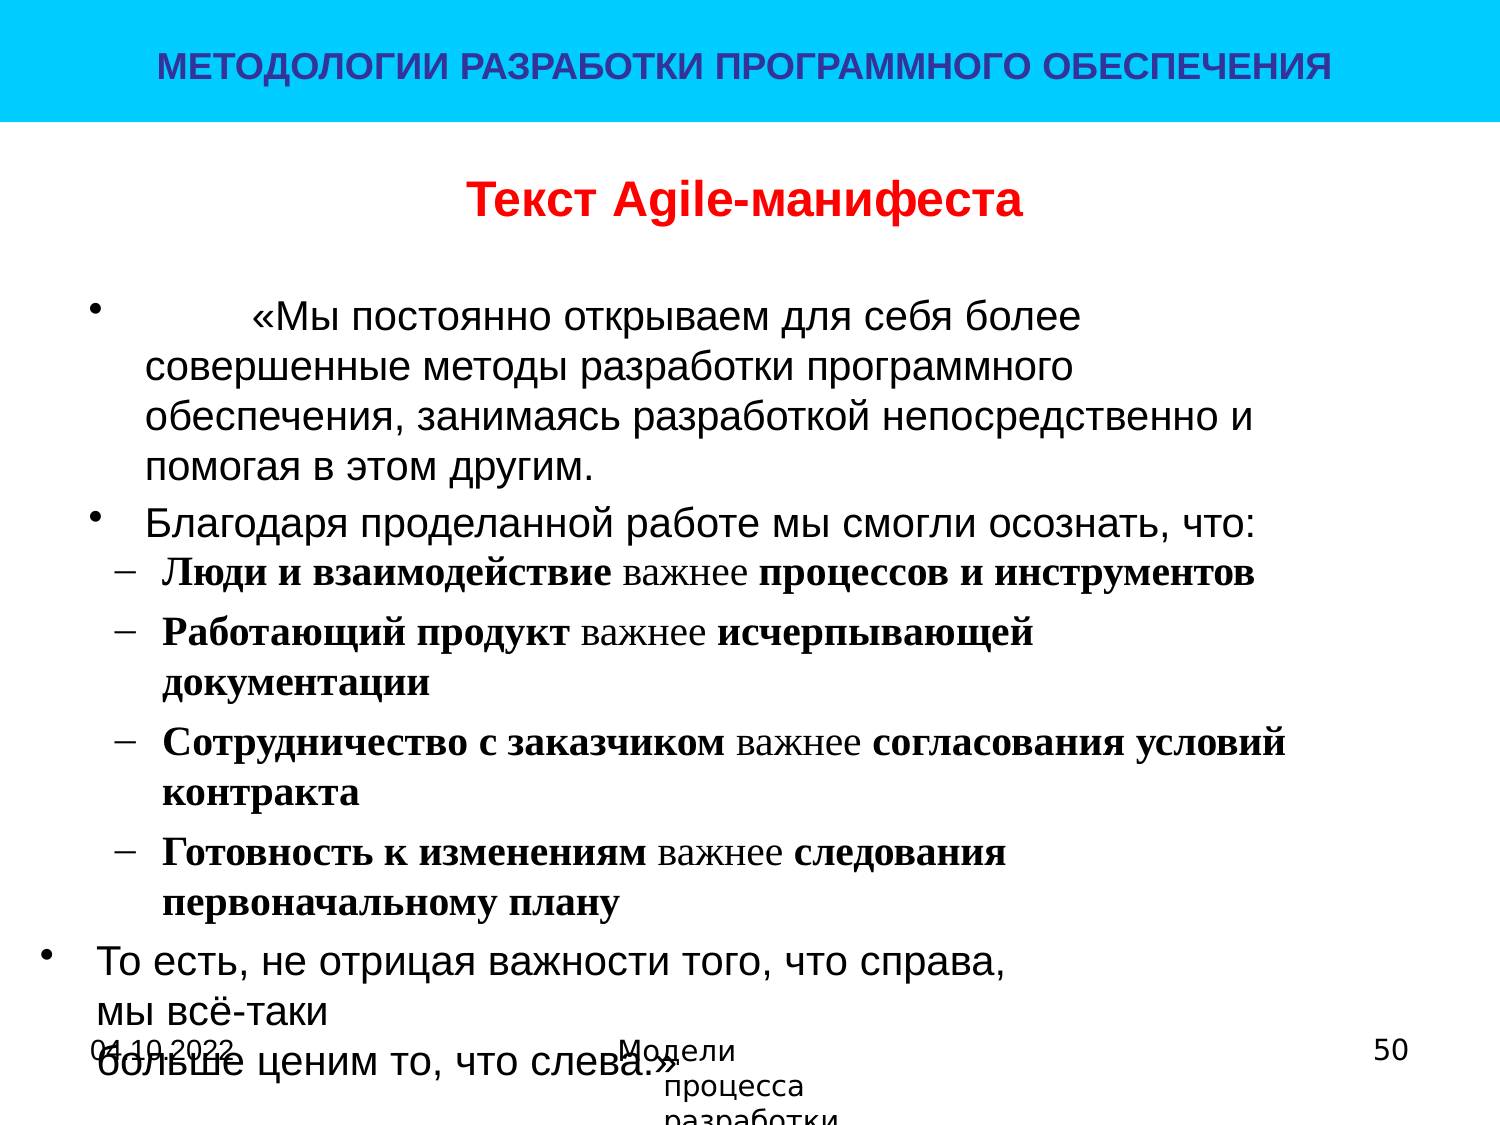

МЕТОДОЛОГИИ РАЗРАБОТКИ ПРОГРАММНОГО ОБЕСПЕЧЕНИЯ
# Текст Agile-манифеста
	«Мы постоянно открываем для себя более совершенные методы разработки программного обеспечения, занимаясь разработкой непосредственно и помогая в этом другим.
Благодаря проделанной работе мы смогли осознать, что:
Люди и взаимодействие важнее процессов и инструментов
Работающий продукт важнее исчерпывающей документации
Сотрудничество с заказчиком важнее согласования условий
контракта
Готовность к изменениям важнее следования первоначальному плану
То есть, не отрицая важности того, что справа, мы всё-таки
больше ценим то, что слева.»
50
Модели процесса разработки
04.10.2022